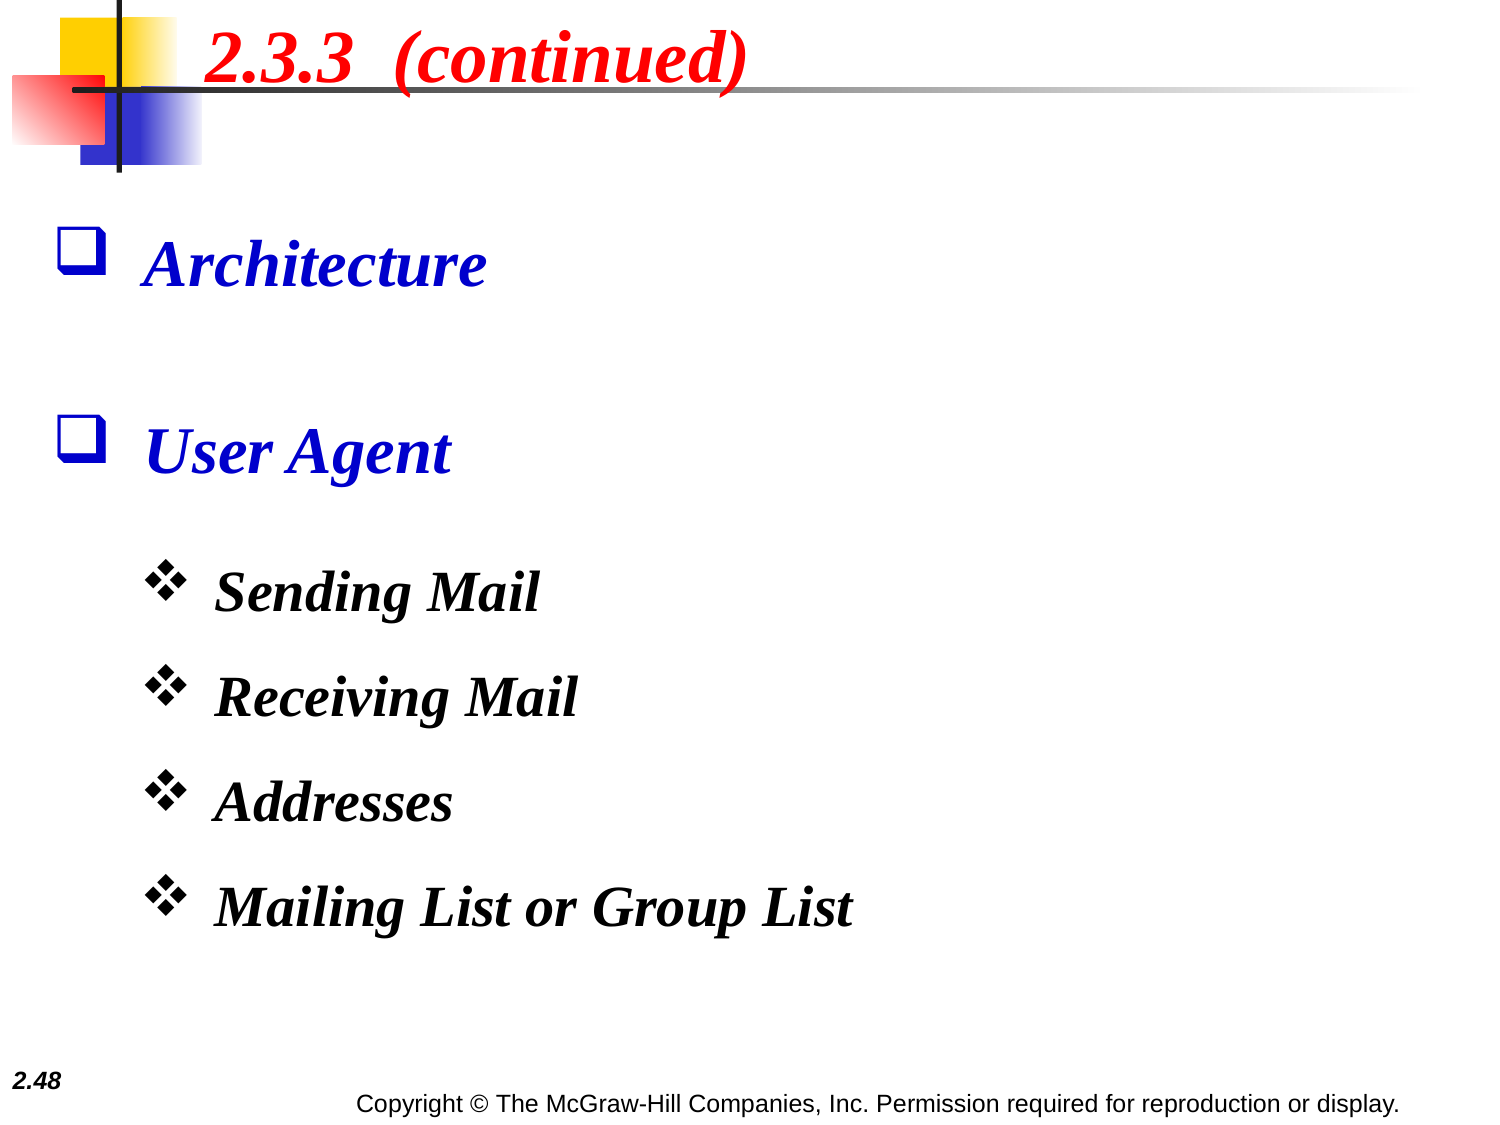

2.3.3  (continued)

 Architecture
 User Agent
Sending Mail
Receiving Mail
Addresses
Mailing List or Group List
2.48